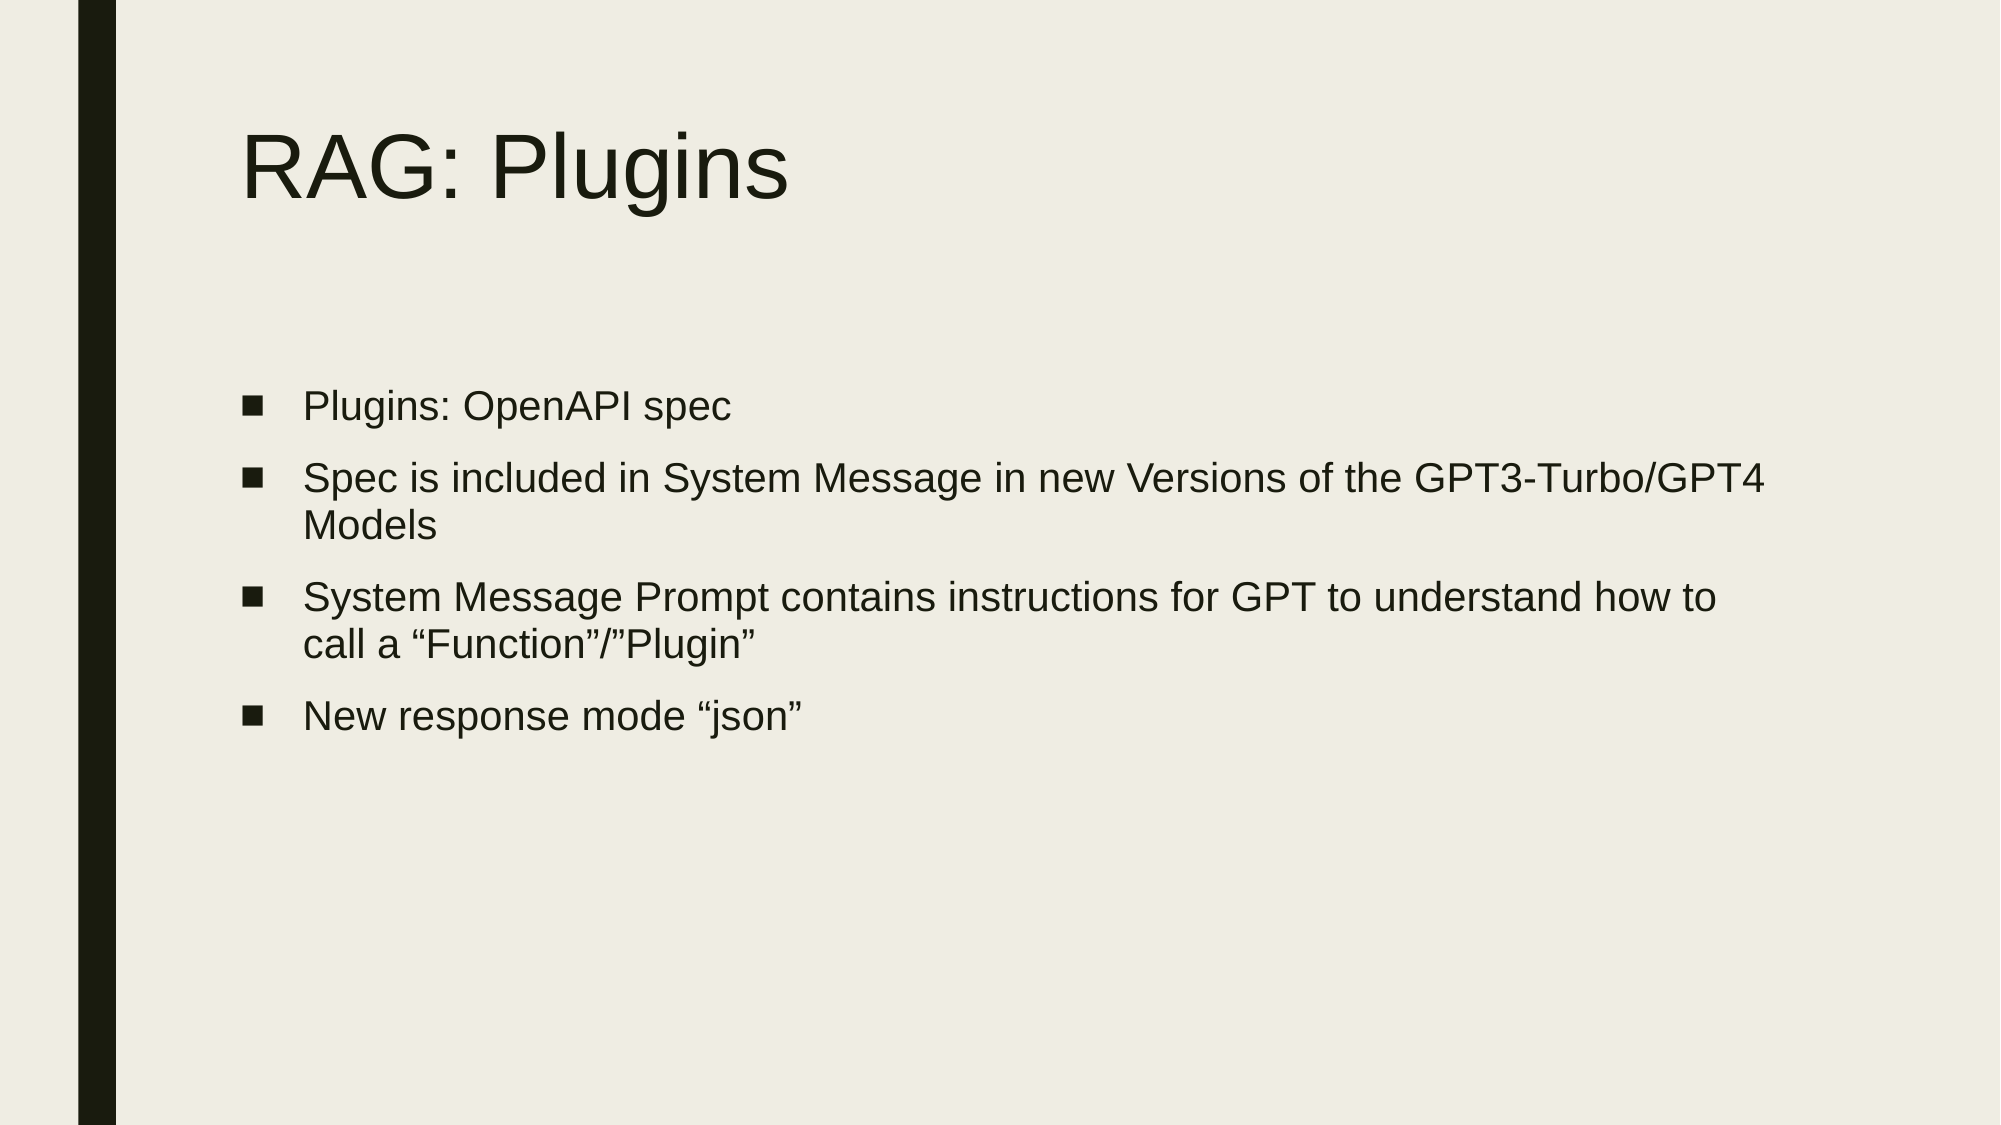

# RAG: Plugins
Plugins: OpenAPI spec
Spec is included in System Message in new Versions of the GPT3-Turbo/GPT4 Models
System Message Prompt contains instructions for GPT to understand how to call a “Function”/”Plugin”
New response mode “json”